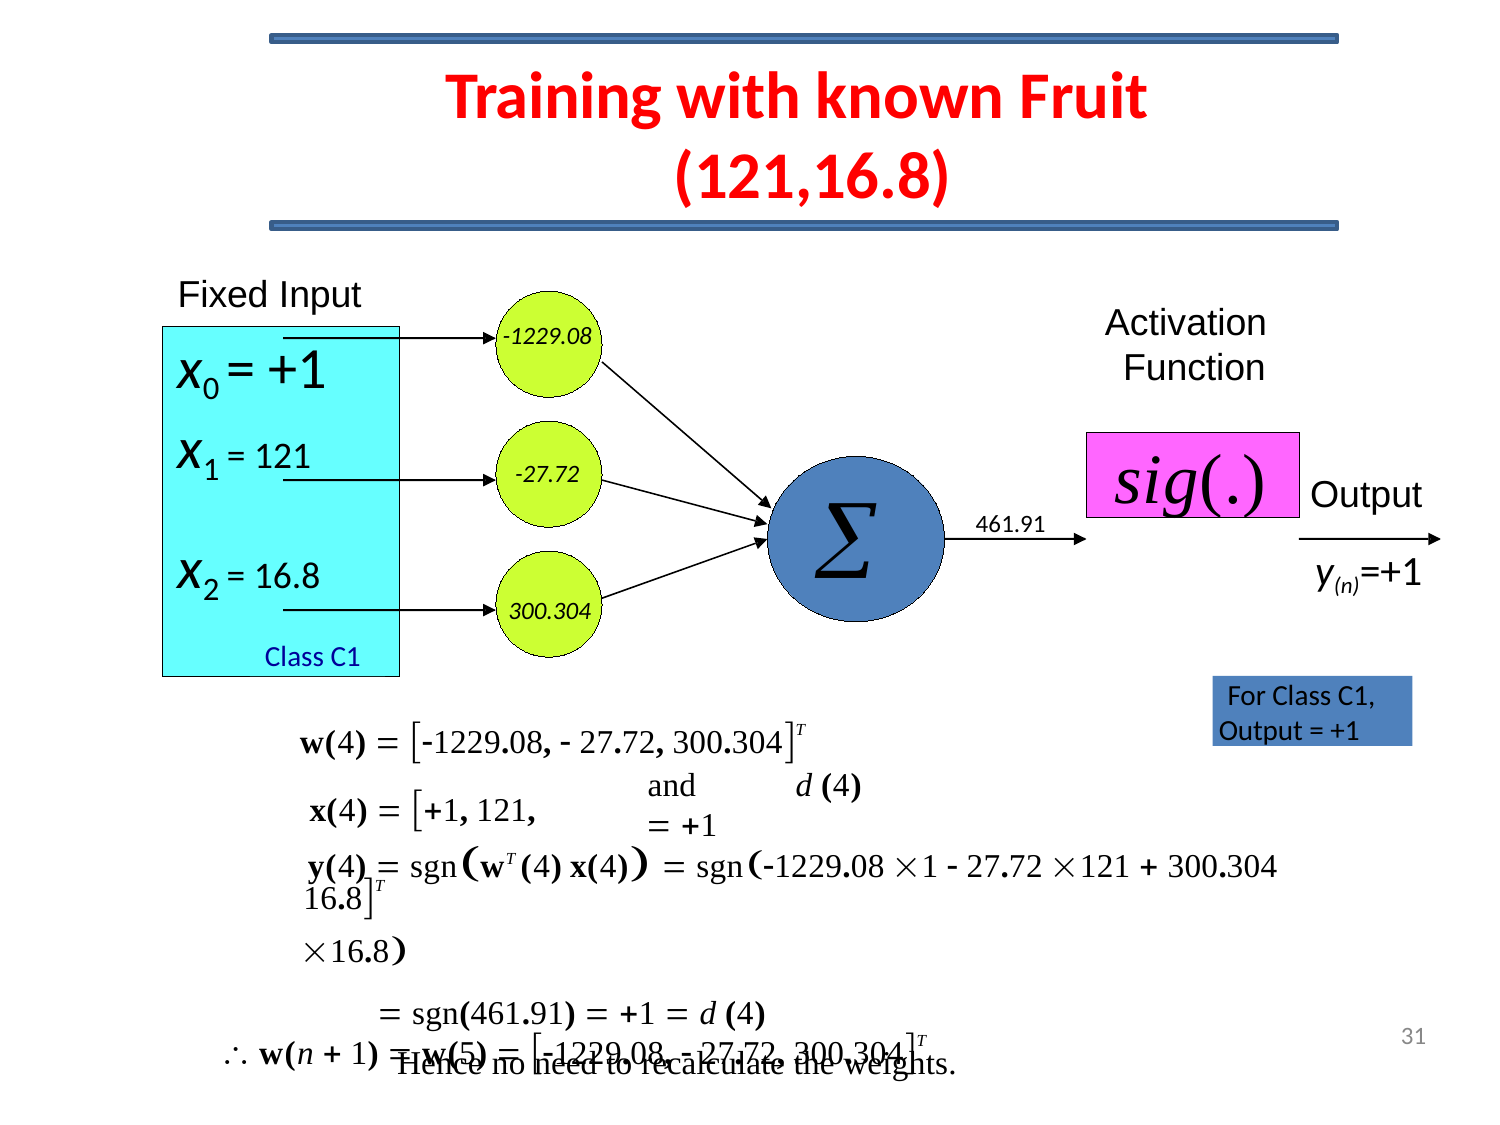

Training with known Fruit  (121,16.8)

Fixed Input

Activation  Function
-1229.08

x0 = +1
x1 = 121

sig(.)

-27.72
Output

å
461.91
x2 = 16.8
Class C1

y(n)=+1

300.304

For Class C1,  Output = +1
w(4) = [−1229.08, − 27.72, 300.304]T
x(4) = [+1, 121, 16.8]T
and	d (4) = +1
y(4) = sgn(wT (4) x(4)) = sgn(−1229.08 ×1 − 27.72 ×121 + 300.304 ×16.8)
= sgn(461.91) = +1 = d (4)
Hence no need to recalculate the weights.
\ w(n + 1) = w(5) = [-1229.08, - 27.72, 300.304]T
31